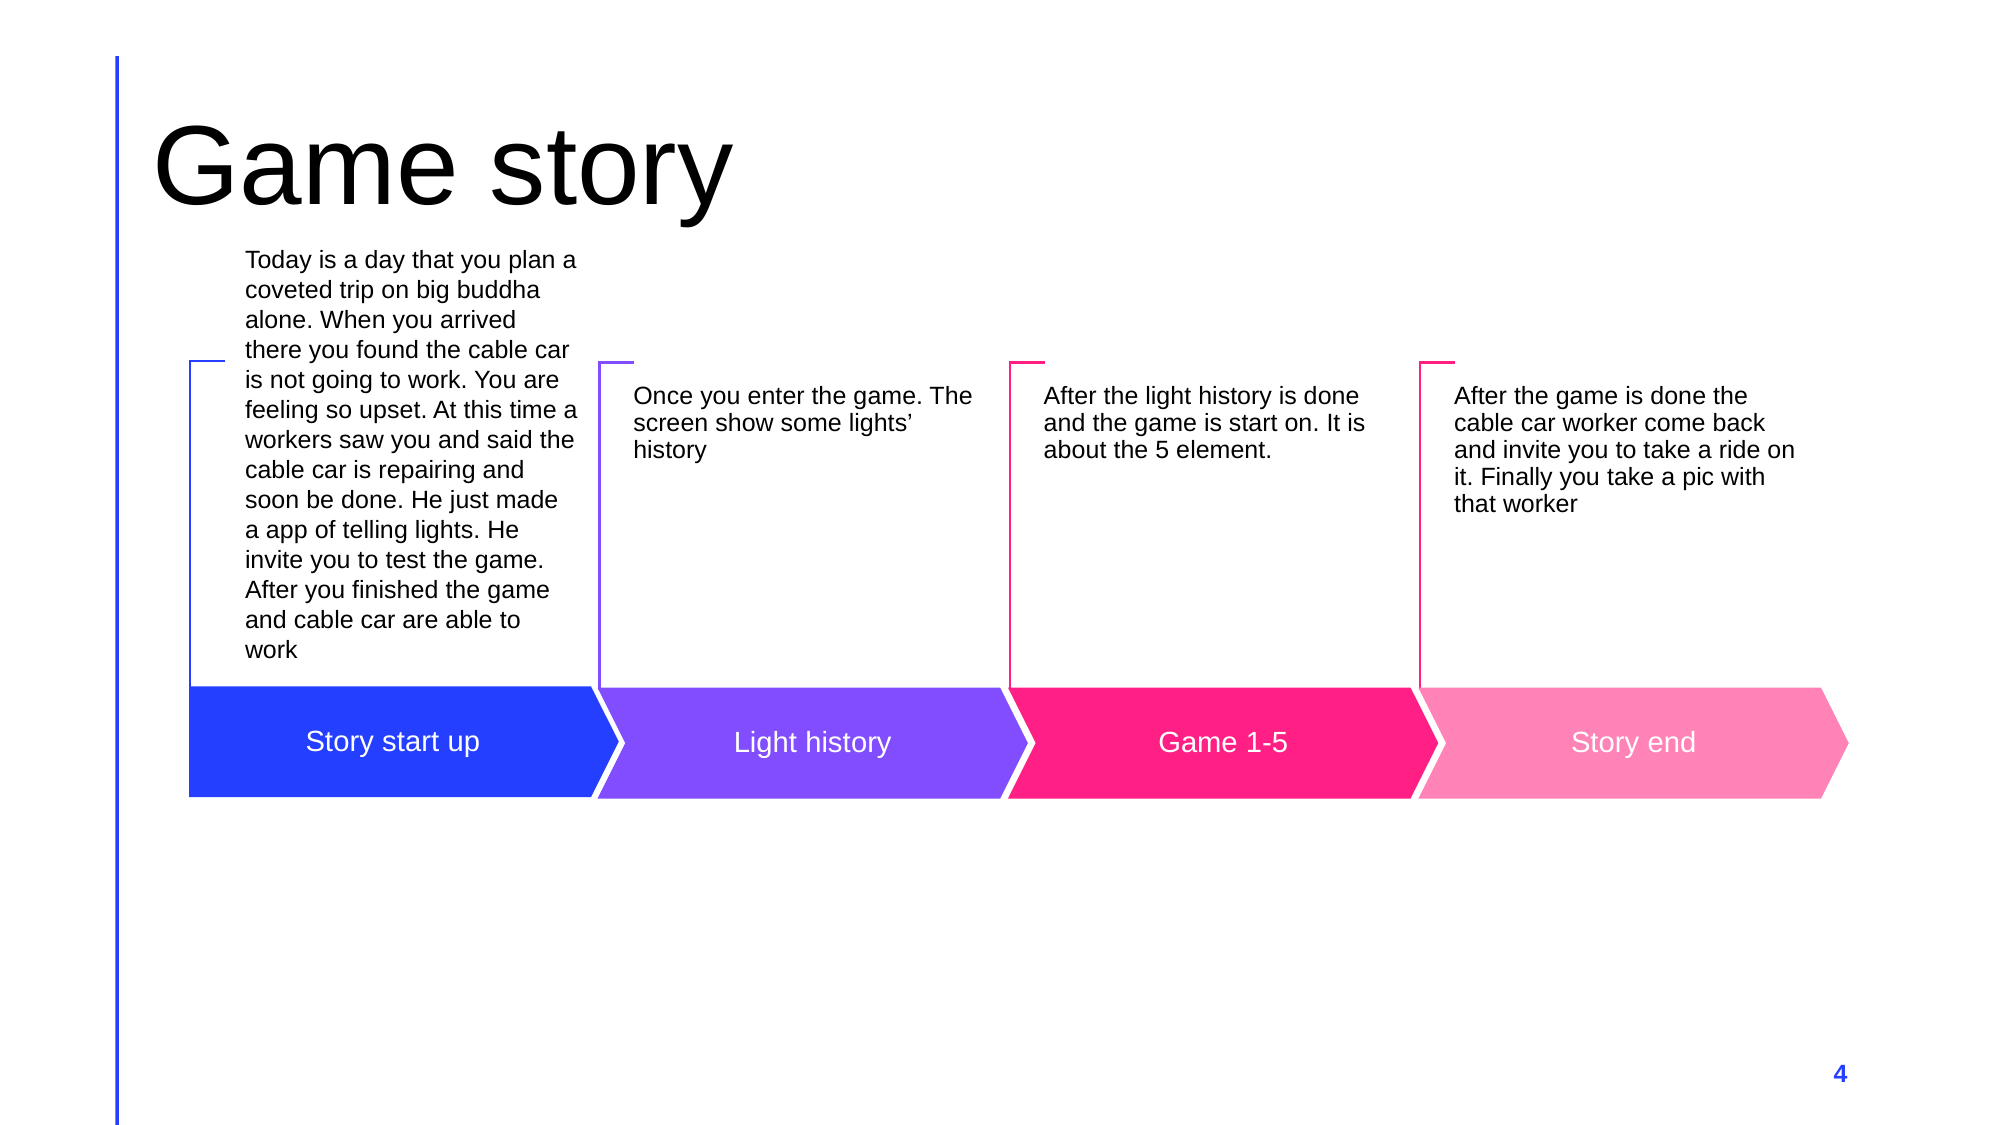

# Game story
Story start up

Light history
Once you enter the game. The screen show some lights’ history
Game 1-5
After the light history is done and the game is start on. It is about the 5 element.
Story end
After the game is done the cable car worker come back and invite you to take a ride on it. Finally you take a pic with that worker
Today is a day that you plan a coveted trip on big buddha alone. When you arrived there you found the cable car is not going to work. You are feeling so upset. At this time a workers saw you and said the cable car is repairing and soon be done. He just made a app of telling lights. He invite you to test the game. After you finished the game and cable car are able to work

4